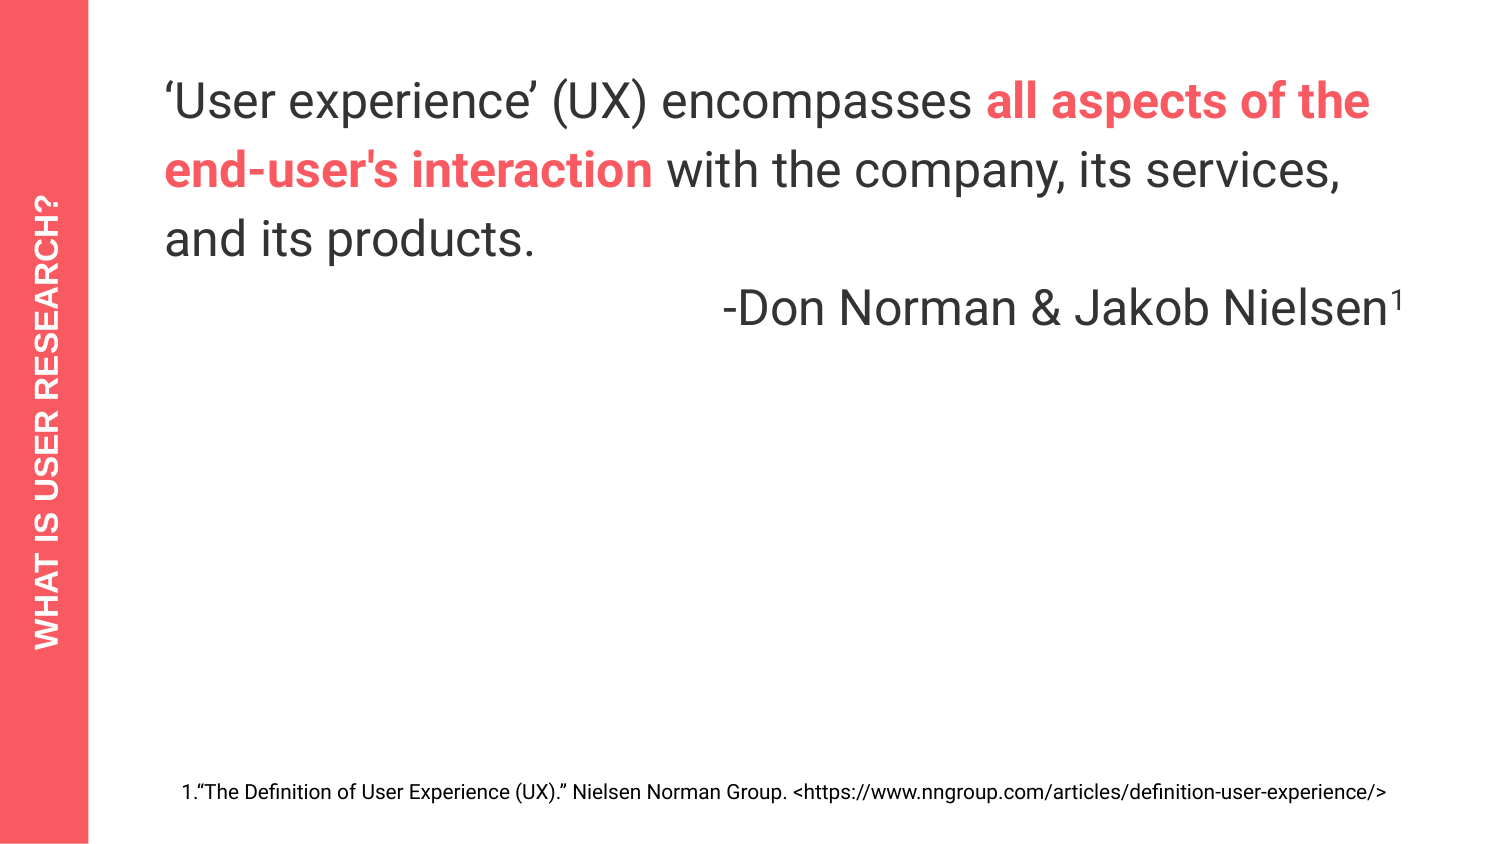

‘User experience’ (UX) encompasses all aspects of the end-user's interaction with the company, its services, and its products.
-Don Norman & Jakob Nielsen1

# WHAT IS USER RESEARCH?
1.“The Definition of User Experience (UX).” Nielsen Norman Group. <https://www.nngroup.com/articles/definition-user-experience/>